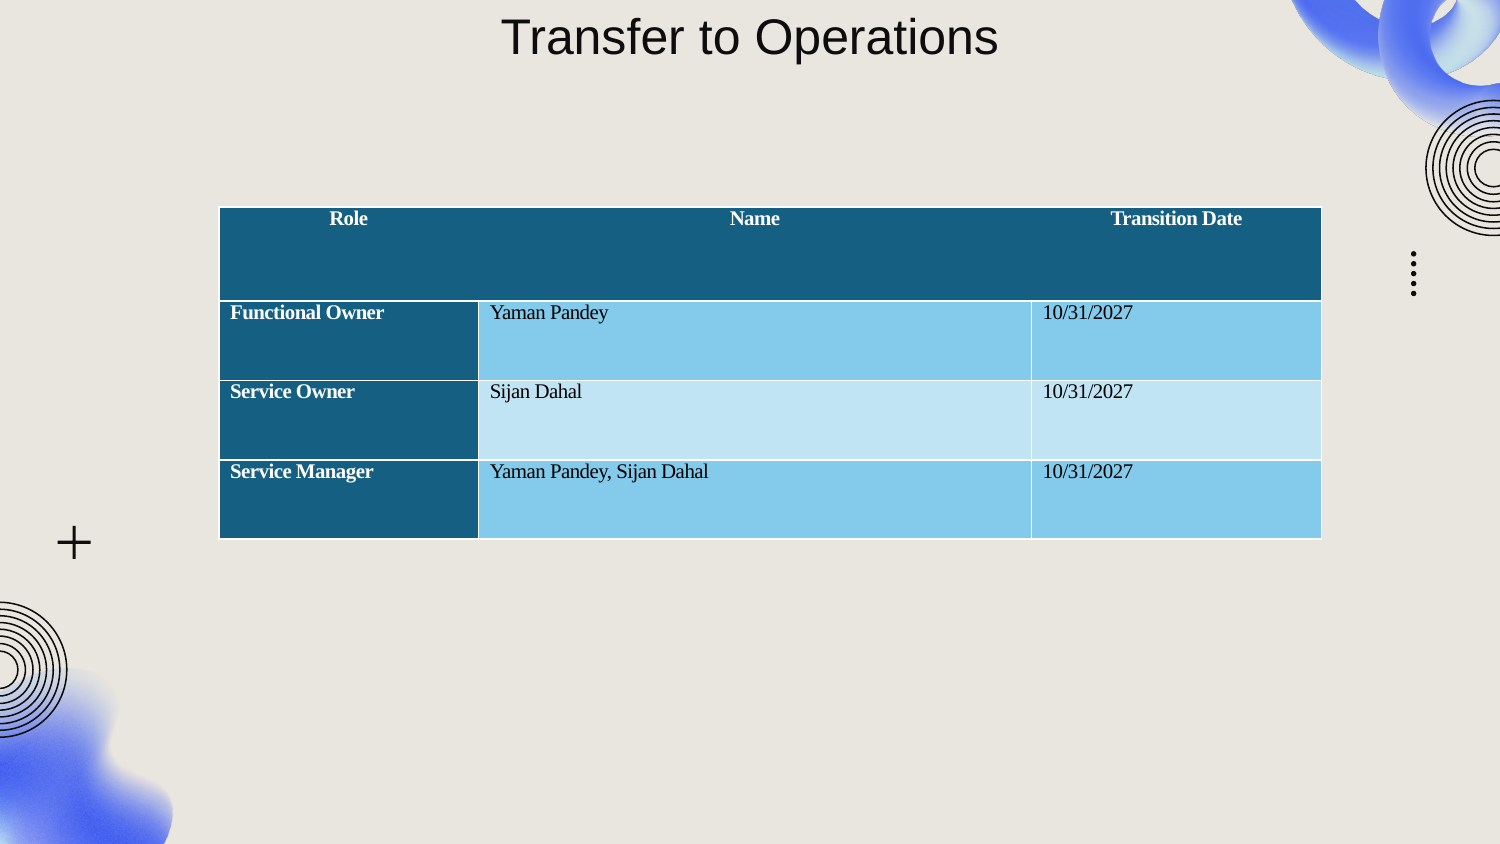

# Transfer to Operations
| Role | Name | Transition Date |
| --- | --- | --- |
| Functional Owner | Yaman Pandey | 10/31/2027 |
| Service Owner | Sijan Dahal | 10/31/2027 |
| Service Manager | Yaman Pandey, Sijan Dahal | 10/31/2027 |